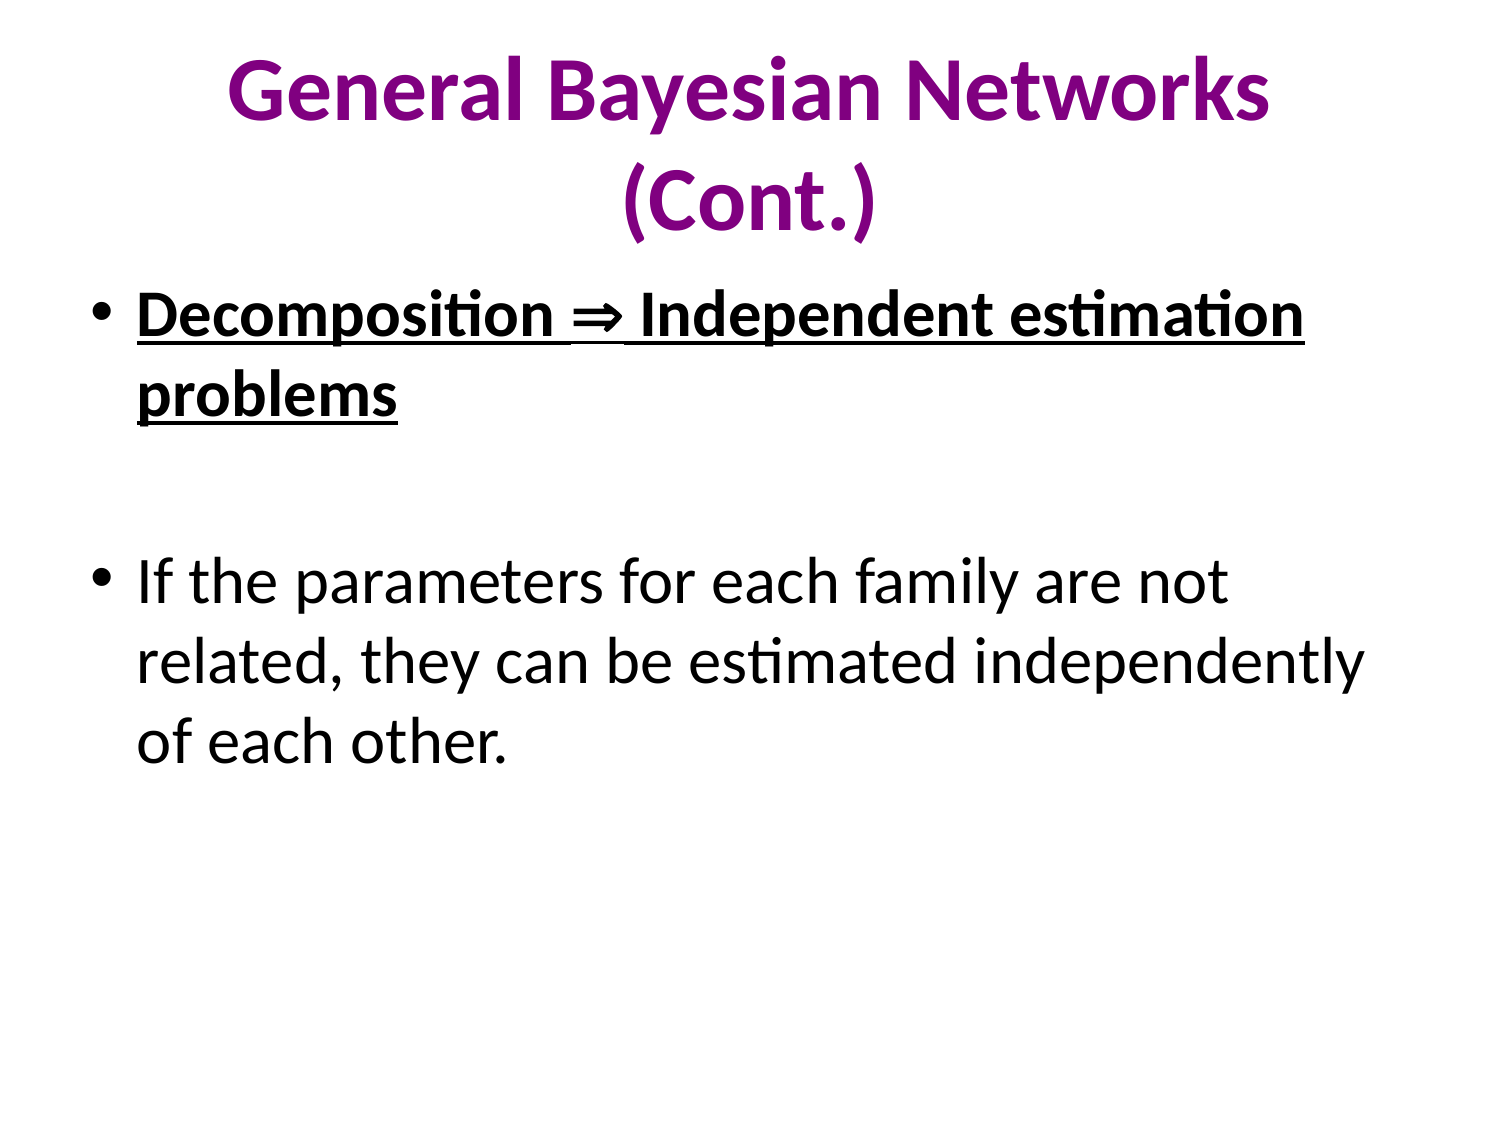

# General Bayesian Networks (Cont.)
Decomposition ⇒ Independent estimation problems

If the parameters for each family are not related, they can be estimated independently of each other.